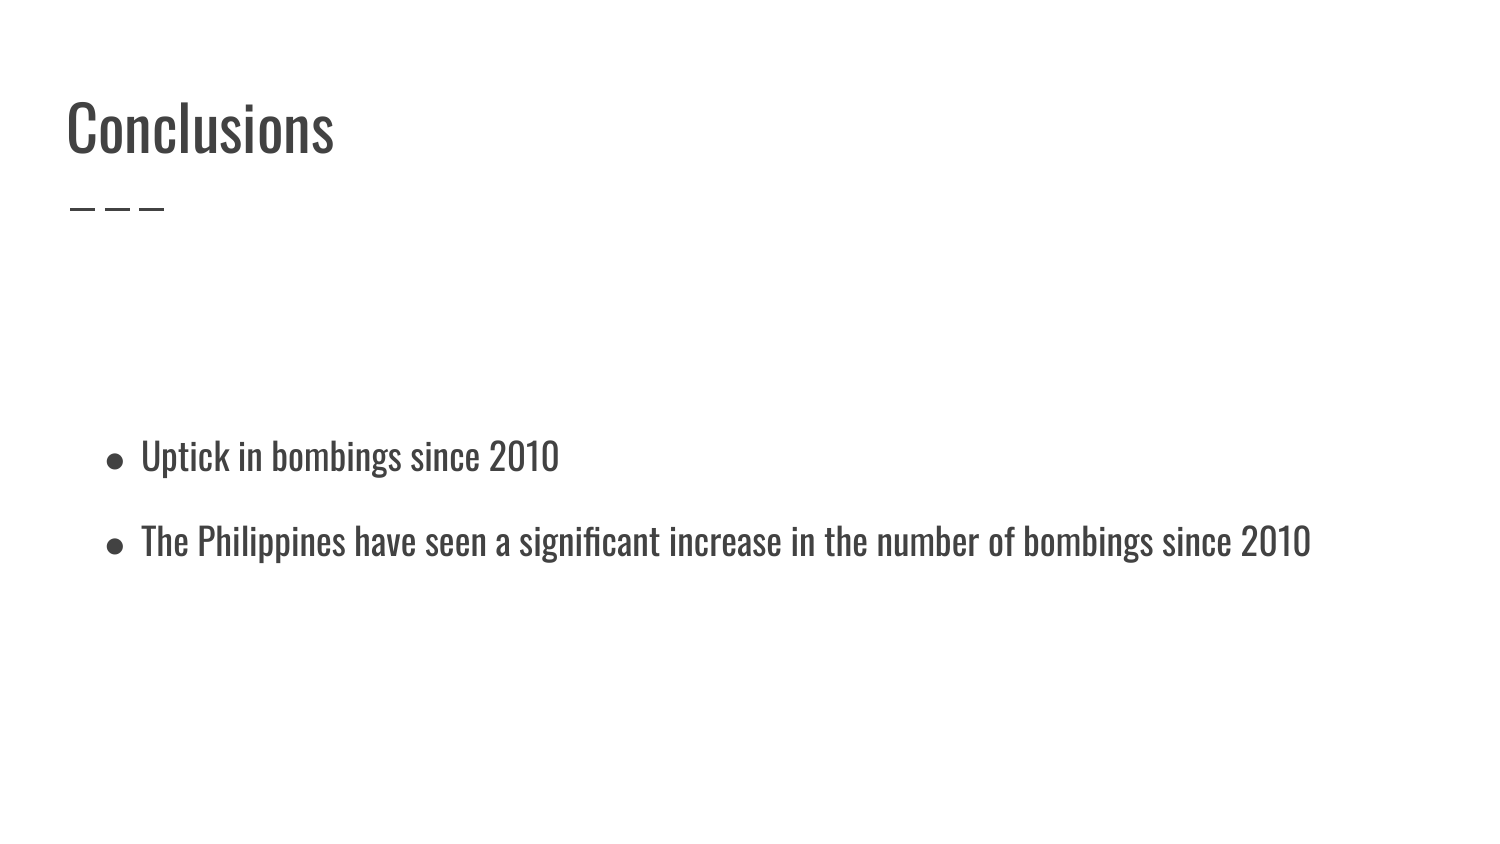

# Conclusions
Uptick in bombings since 2010
The Philippines have seen a significant increase in the number of bombings since 2010